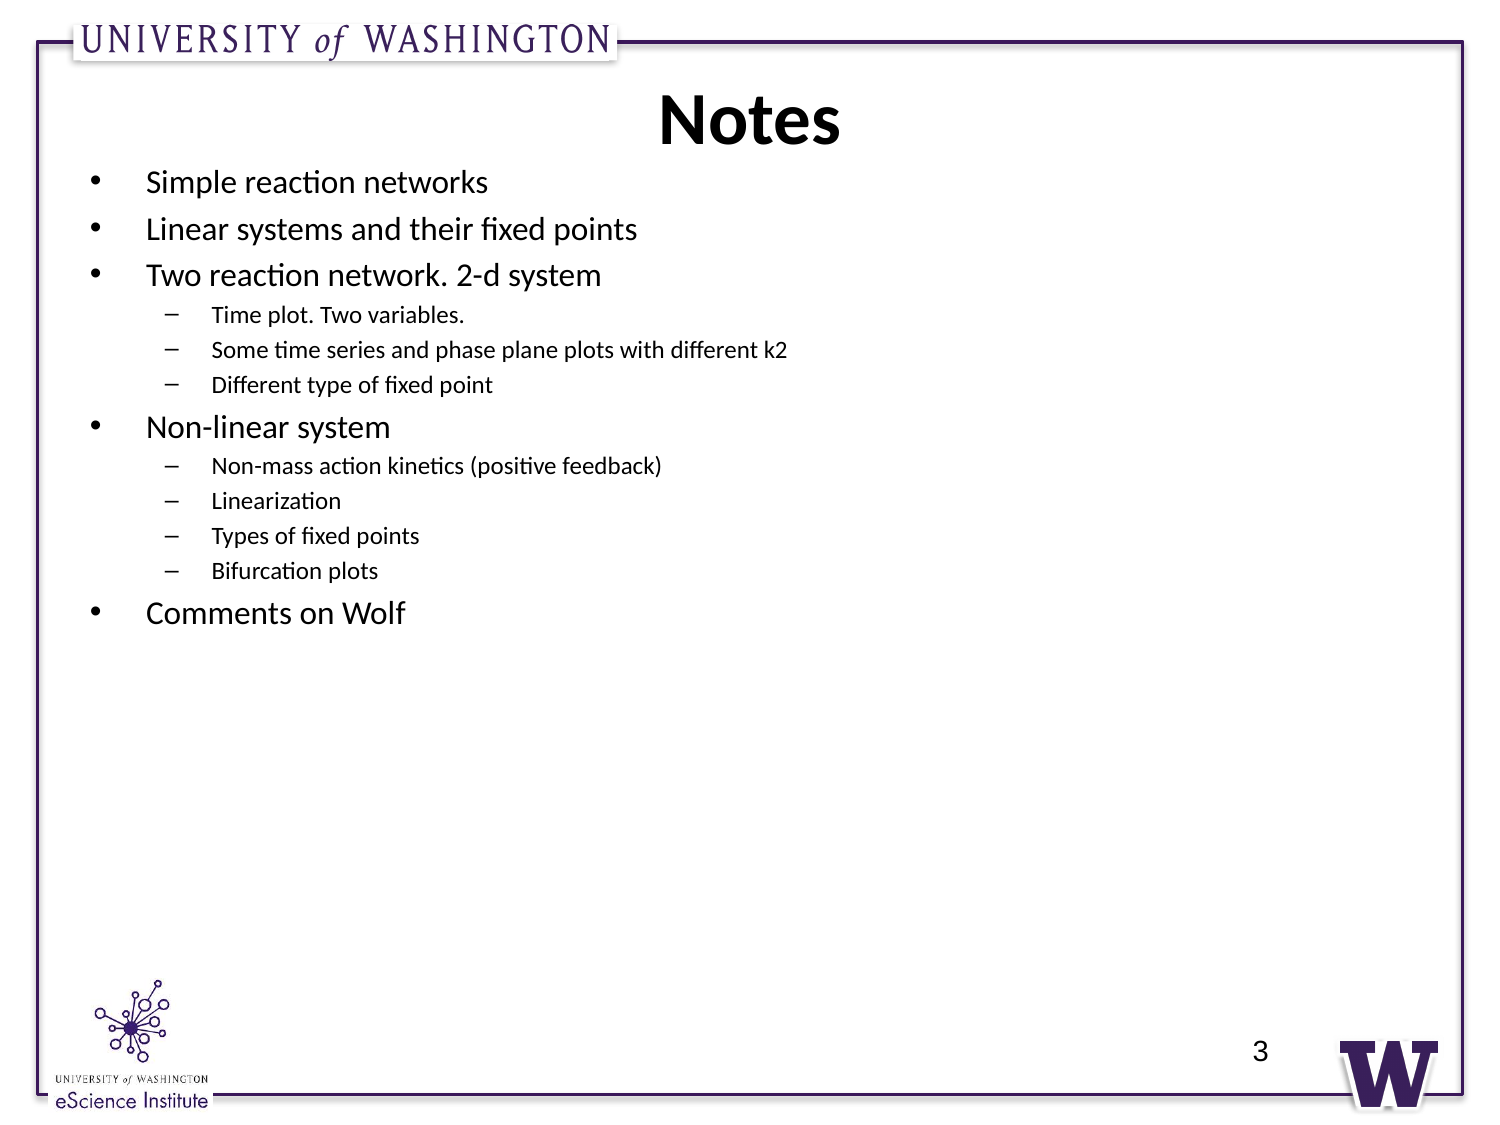

# Notes
Simple reaction networks
Linear systems and their fixed points
Two reaction network. 2-d system
Time plot. Two variables.
Some time series and phase plane plots with different k2
Different type of fixed point
Non-linear system
Non-mass action kinetics (positive feedback)
Linearization
Types of fixed points
Bifurcation plots
Comments on Wolf

3